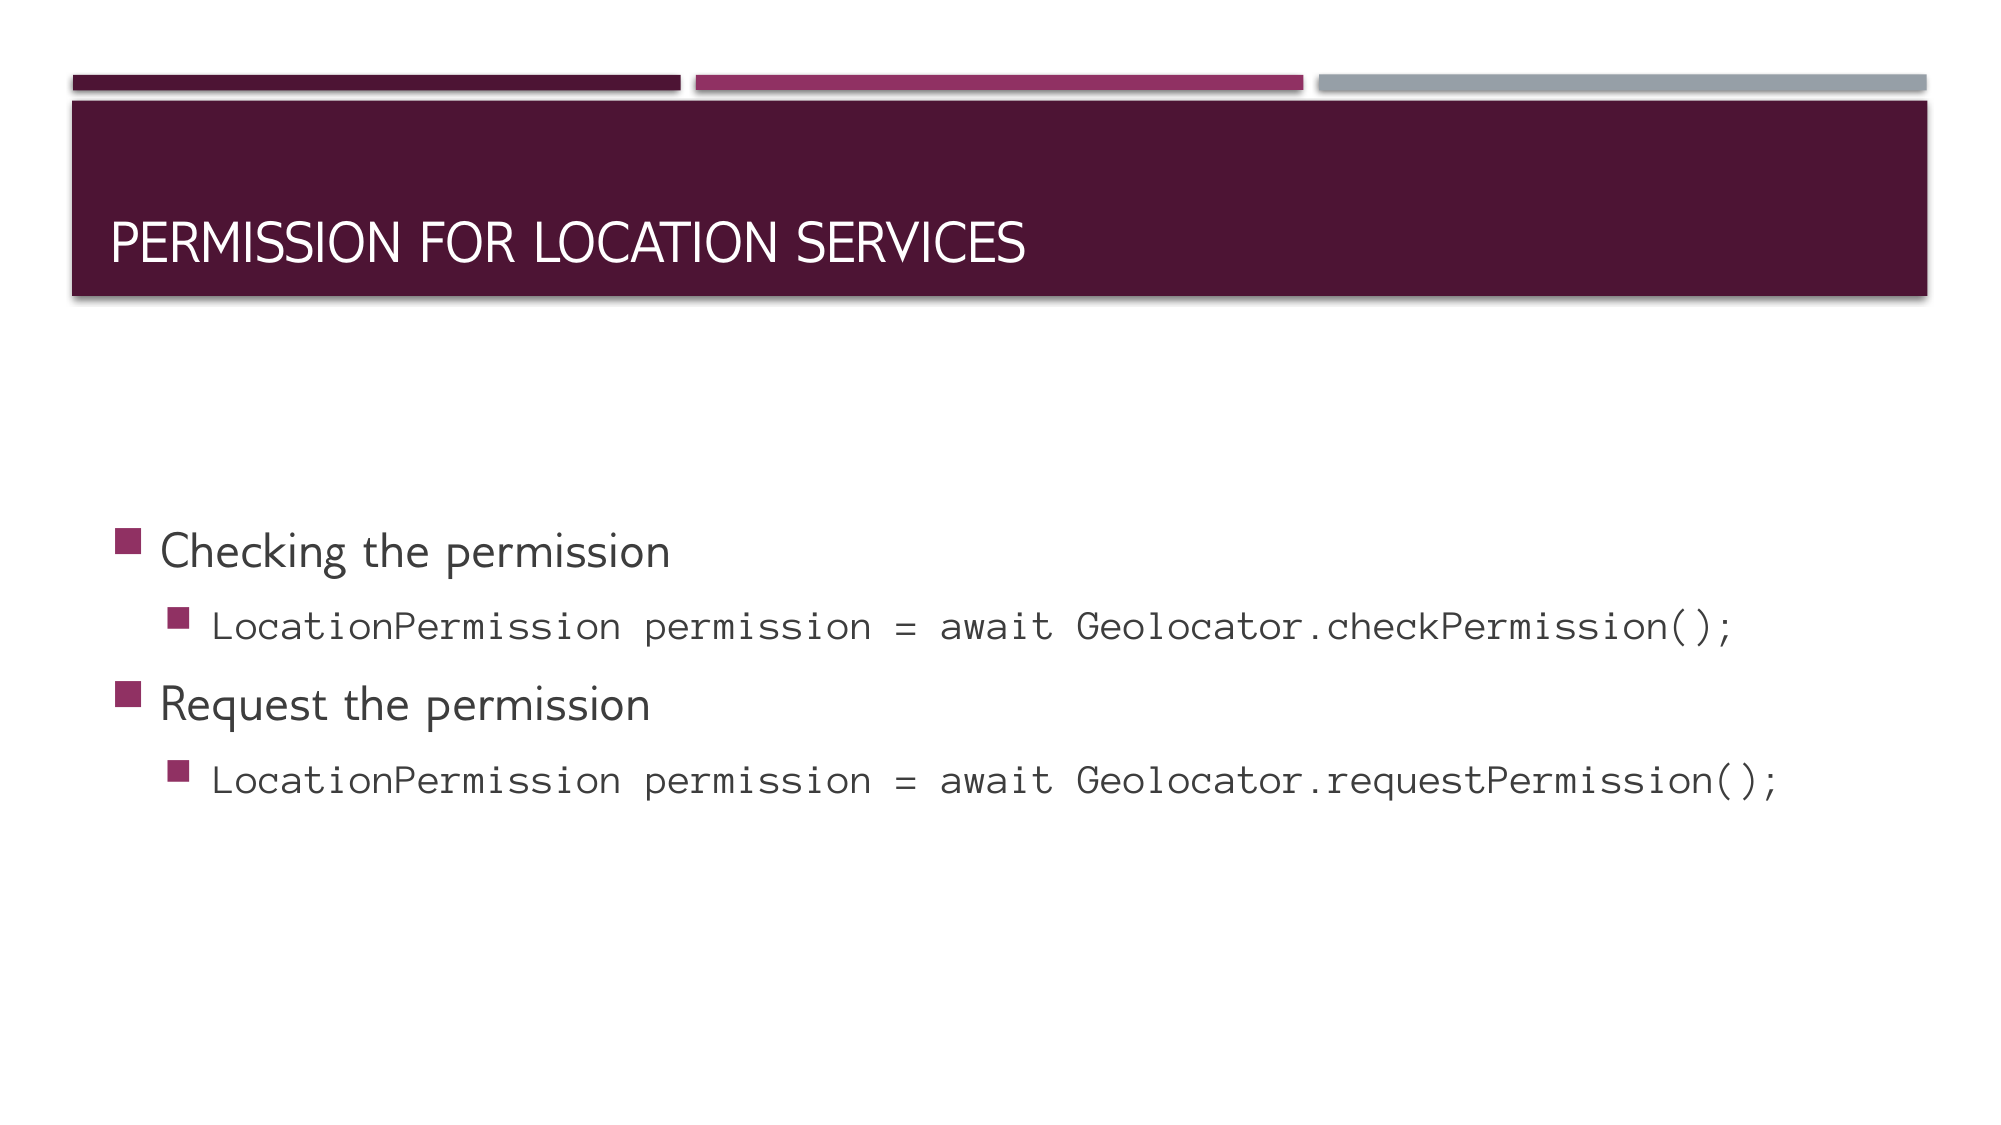

# permission for location services
Checking the permission
LocationPermission permission = await Geolocator.checkPermission();
Request the permission
LocationPermission permission = await Geolocator.requestPermission();